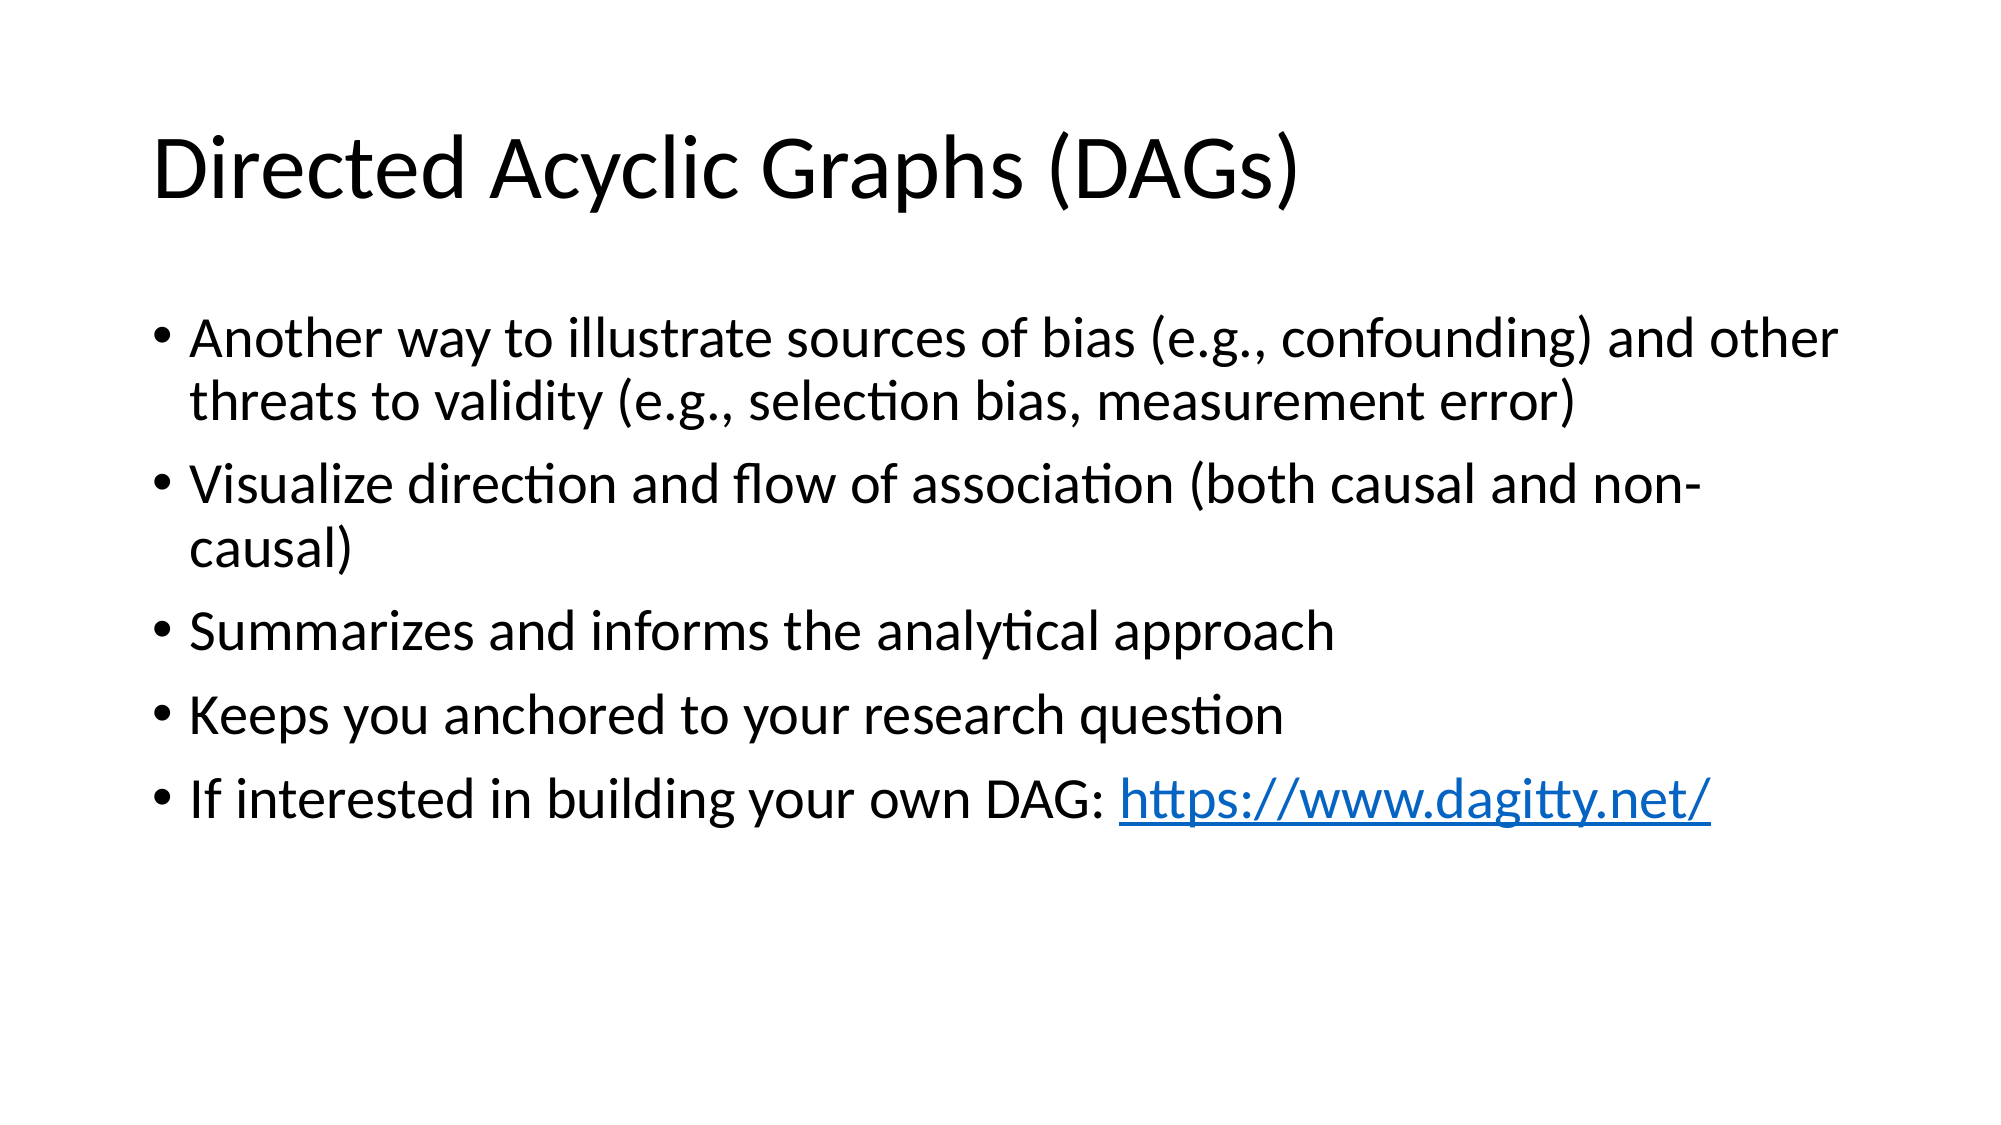

# Directed Acyclic Graphs (DAGs)
Another way to illustrate sources of bias (e.g., confounding) and other threats to validity (e.g., selection bias, measurement error)
Visualize direction and flow of association (both causal and non-causal)
Summarizes and informs the analytical approach
Keeps you anchored to your research question
If interested in building your own DAG: https://www.dagitty.net/